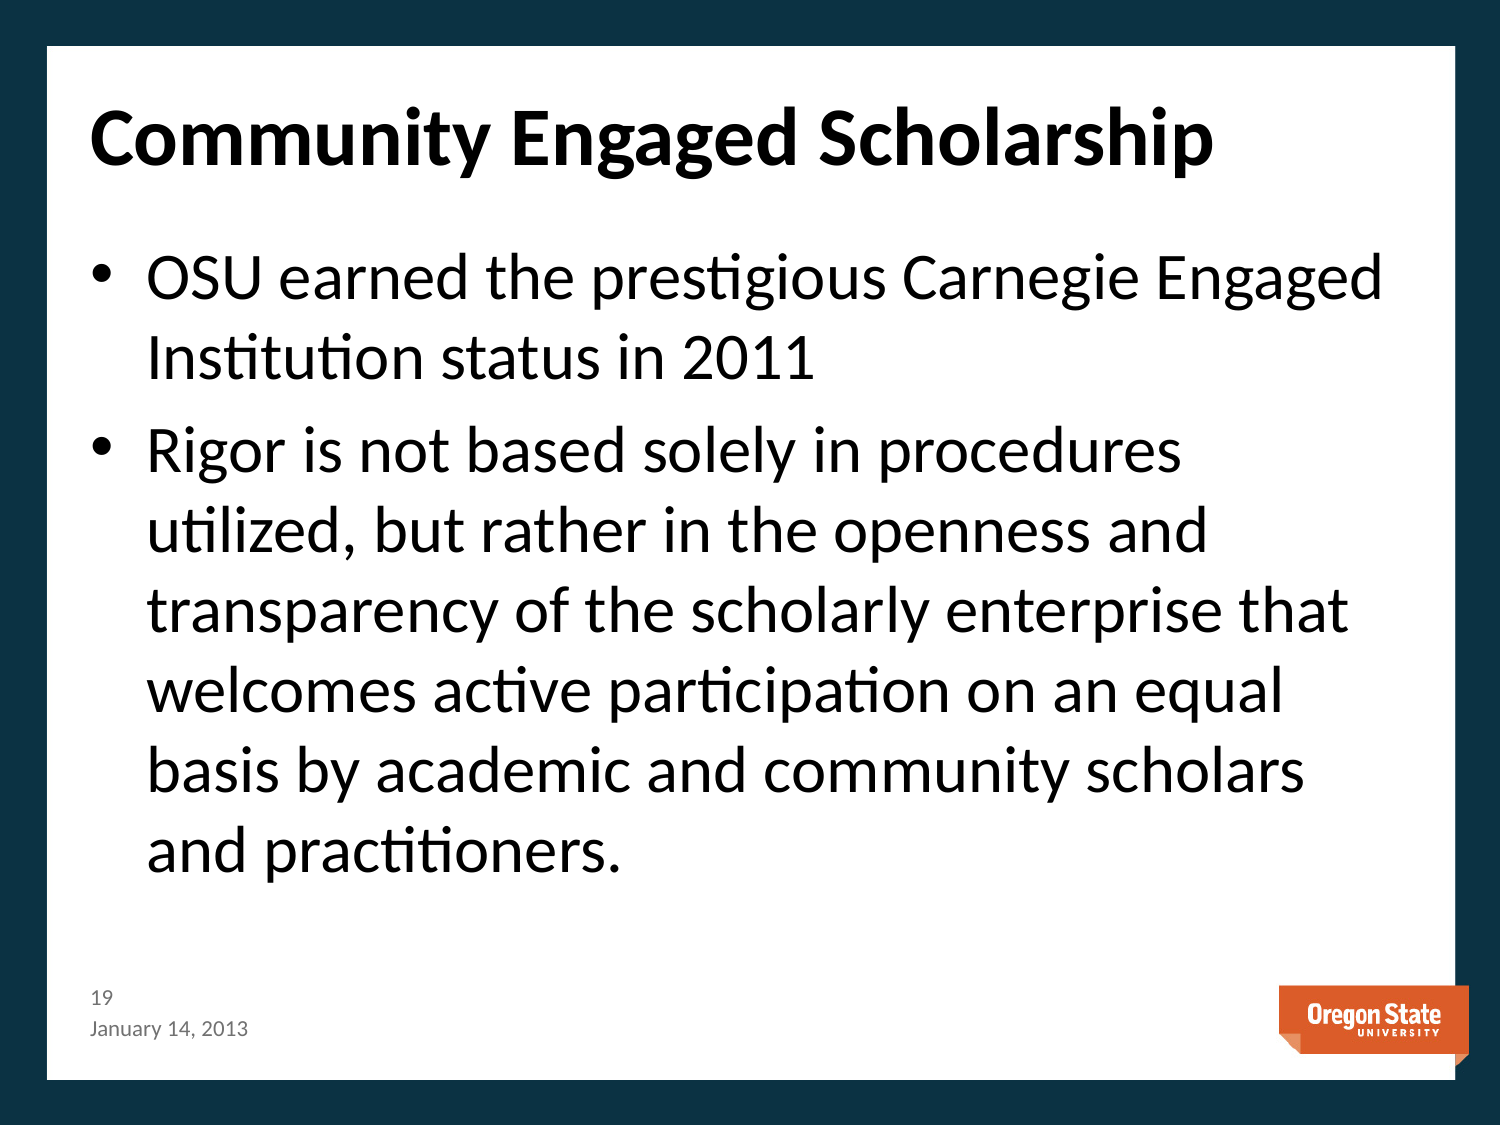

# Community Engaged Scholarship
OSU earned the prestigious Carnegie Engaged Institution status in 2011
Rigor is not based solely in procedures utilized, but rather in the openness and transparency of the scholarly enterprise that welcomes active participation on an equal basis by academic and community scholars and practitioners.

19
January 14, 2013